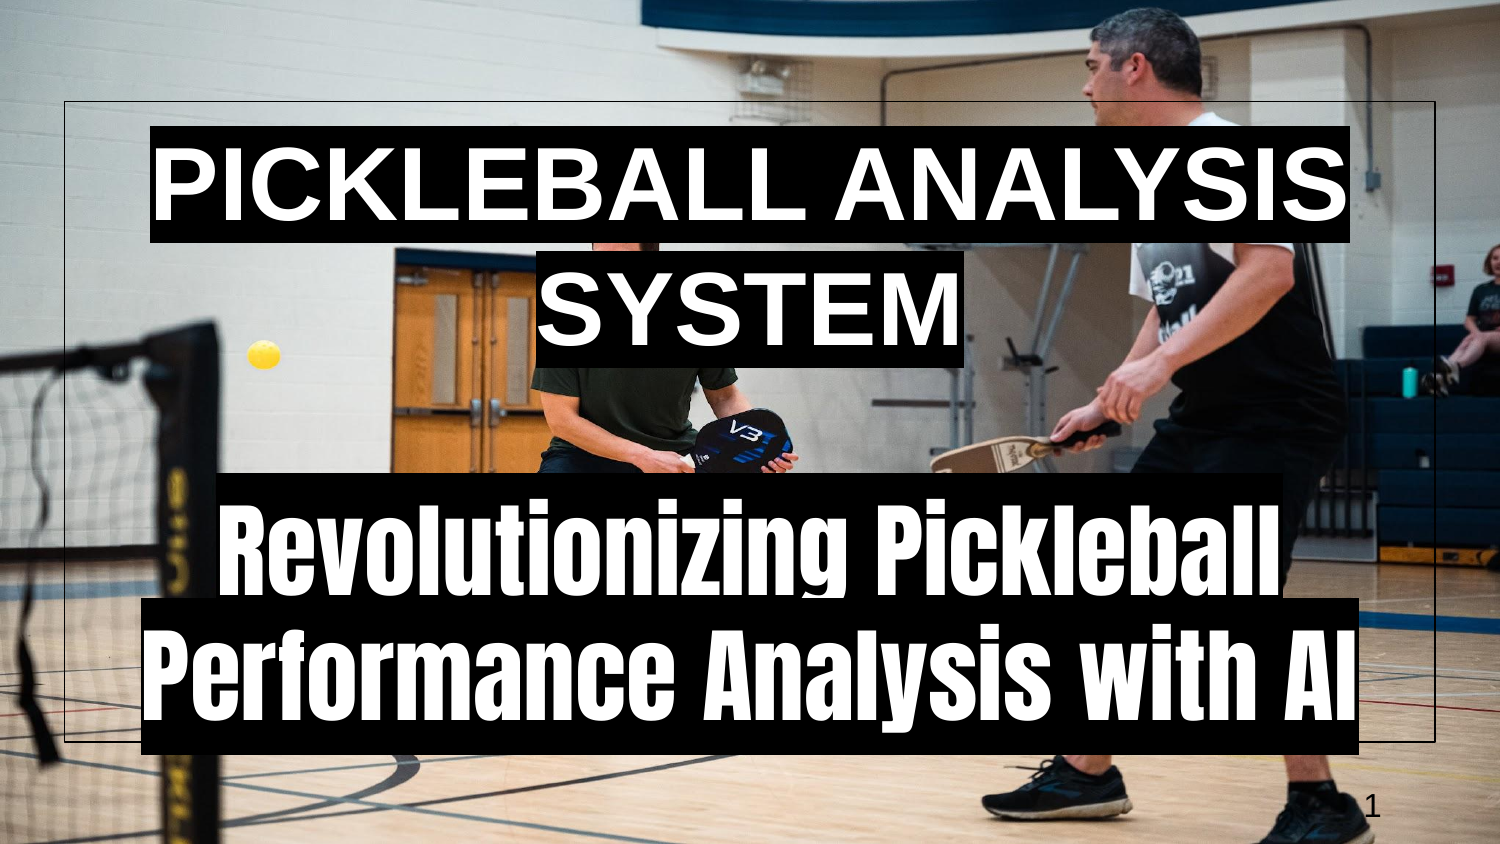

PICKLEBALL ANALYSIS SYSTEM

Revolutionizing Pickleball Performance Analysis with AI
1